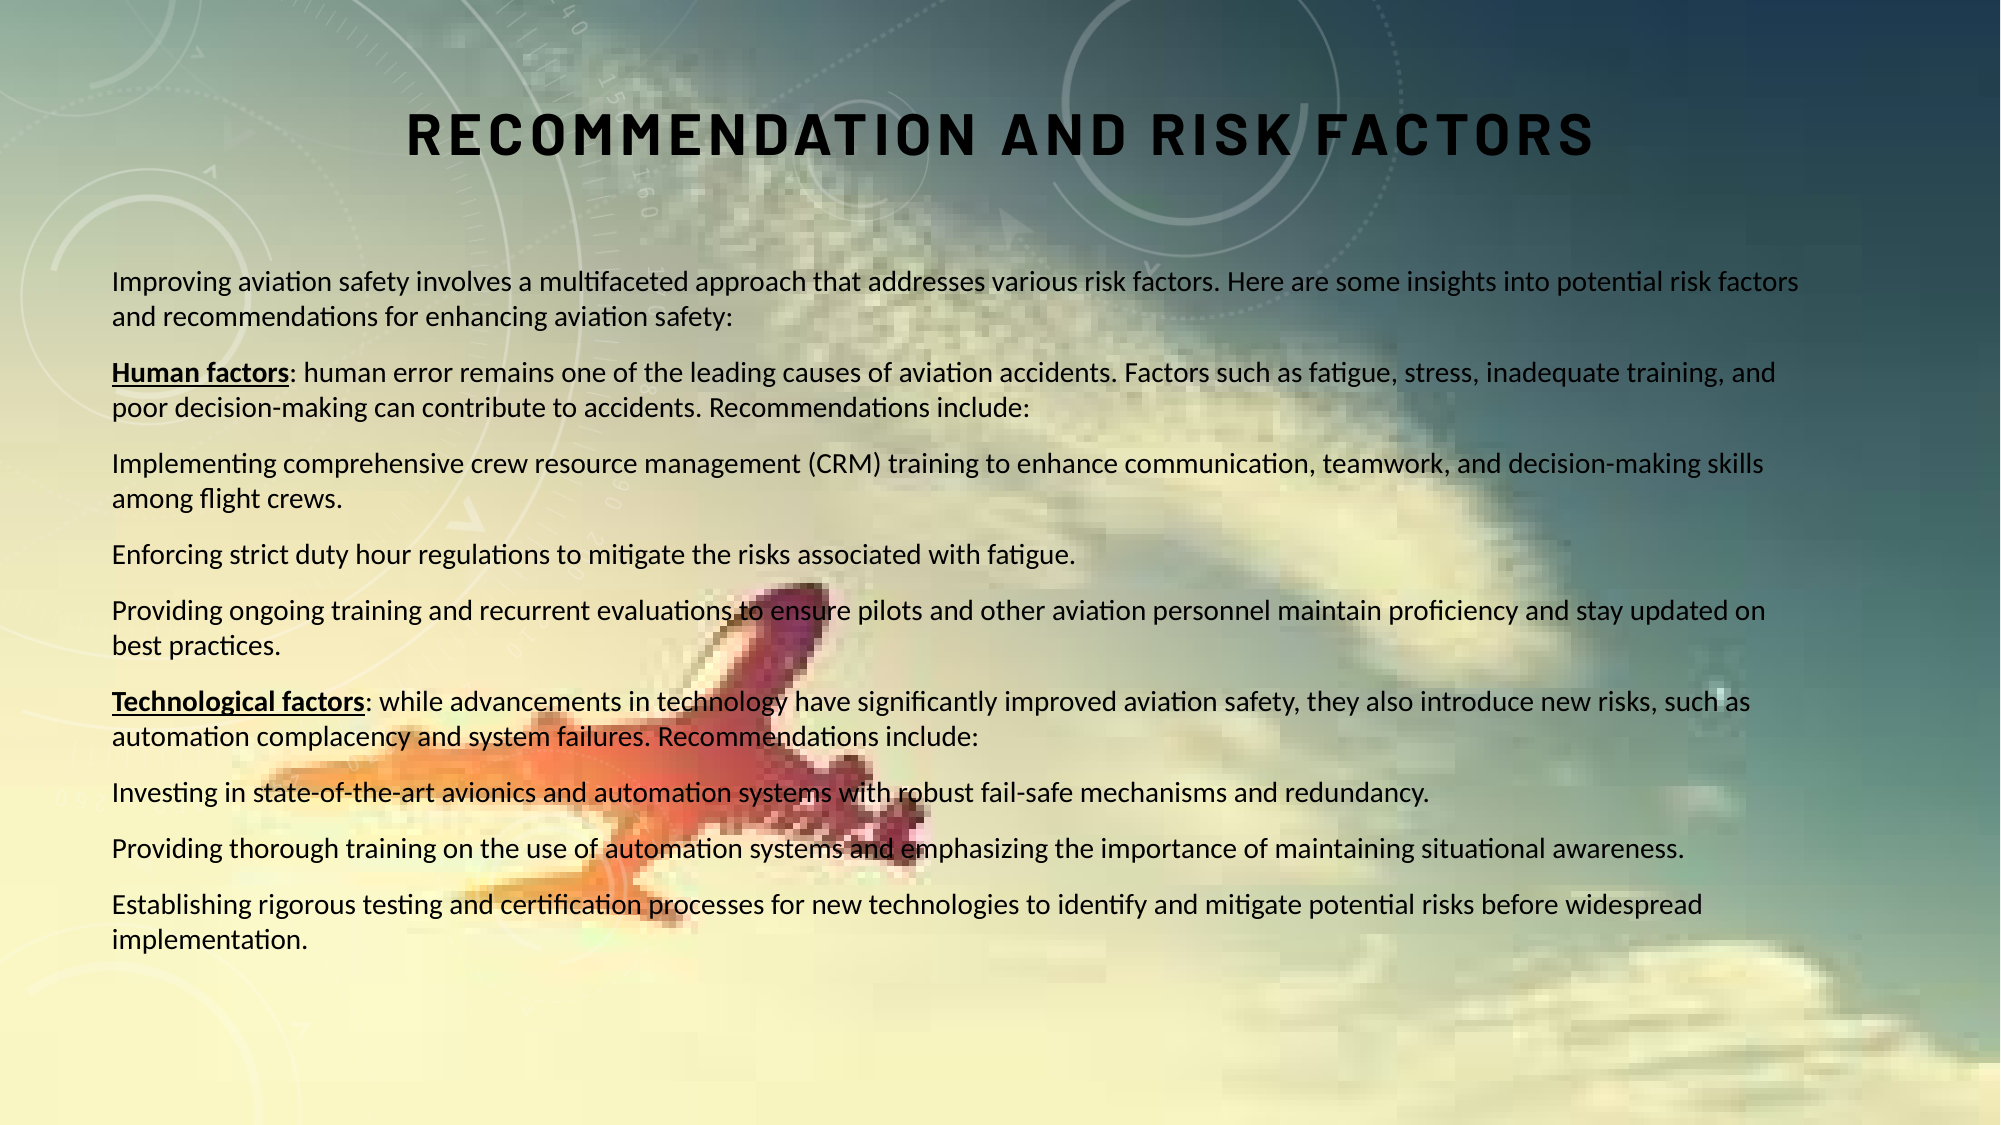

# RECOMMENDATION AND RISK FACTORS
Improving aviation safety involves a multifaceted approach that addresses various risk factors. Here are some insights into potential risk factors and recommendations for enhancing aviation safety:
Human factors: human error remains one of the leading causes of aviation accidents. Factors such as fatigue, stress, inadequate training, and poor decision-making can contribute to accidents. Recommendations include:
Implementing comprehensive crew resource management (CRM) training to enhance communication, teamwork, and decision-making skills among flight crews.
Enforcing strict duty hour regulations to mitigate the risks associated with fatigue.
Providing ongoing training and recurrent evaluations to ensure pilots and other aviation personnel maintain proficiency and stay updated on best practices.
Technological factors: while advancements in technology have significantly improved aviation safety, they also introduce new risks, such as automation complacency and system failures. Recommendations include:
Investing in state-of-the-art avionics and automation systems with robust fail-safe mechanisms and redundancy.
Providing thorough training on the use of automation systems and emphasizing the importance of maintaining situational awareness.
Establishing rigorous testing and certification processes for new technologies to identify and mitigate potential risks before widespread implementation.